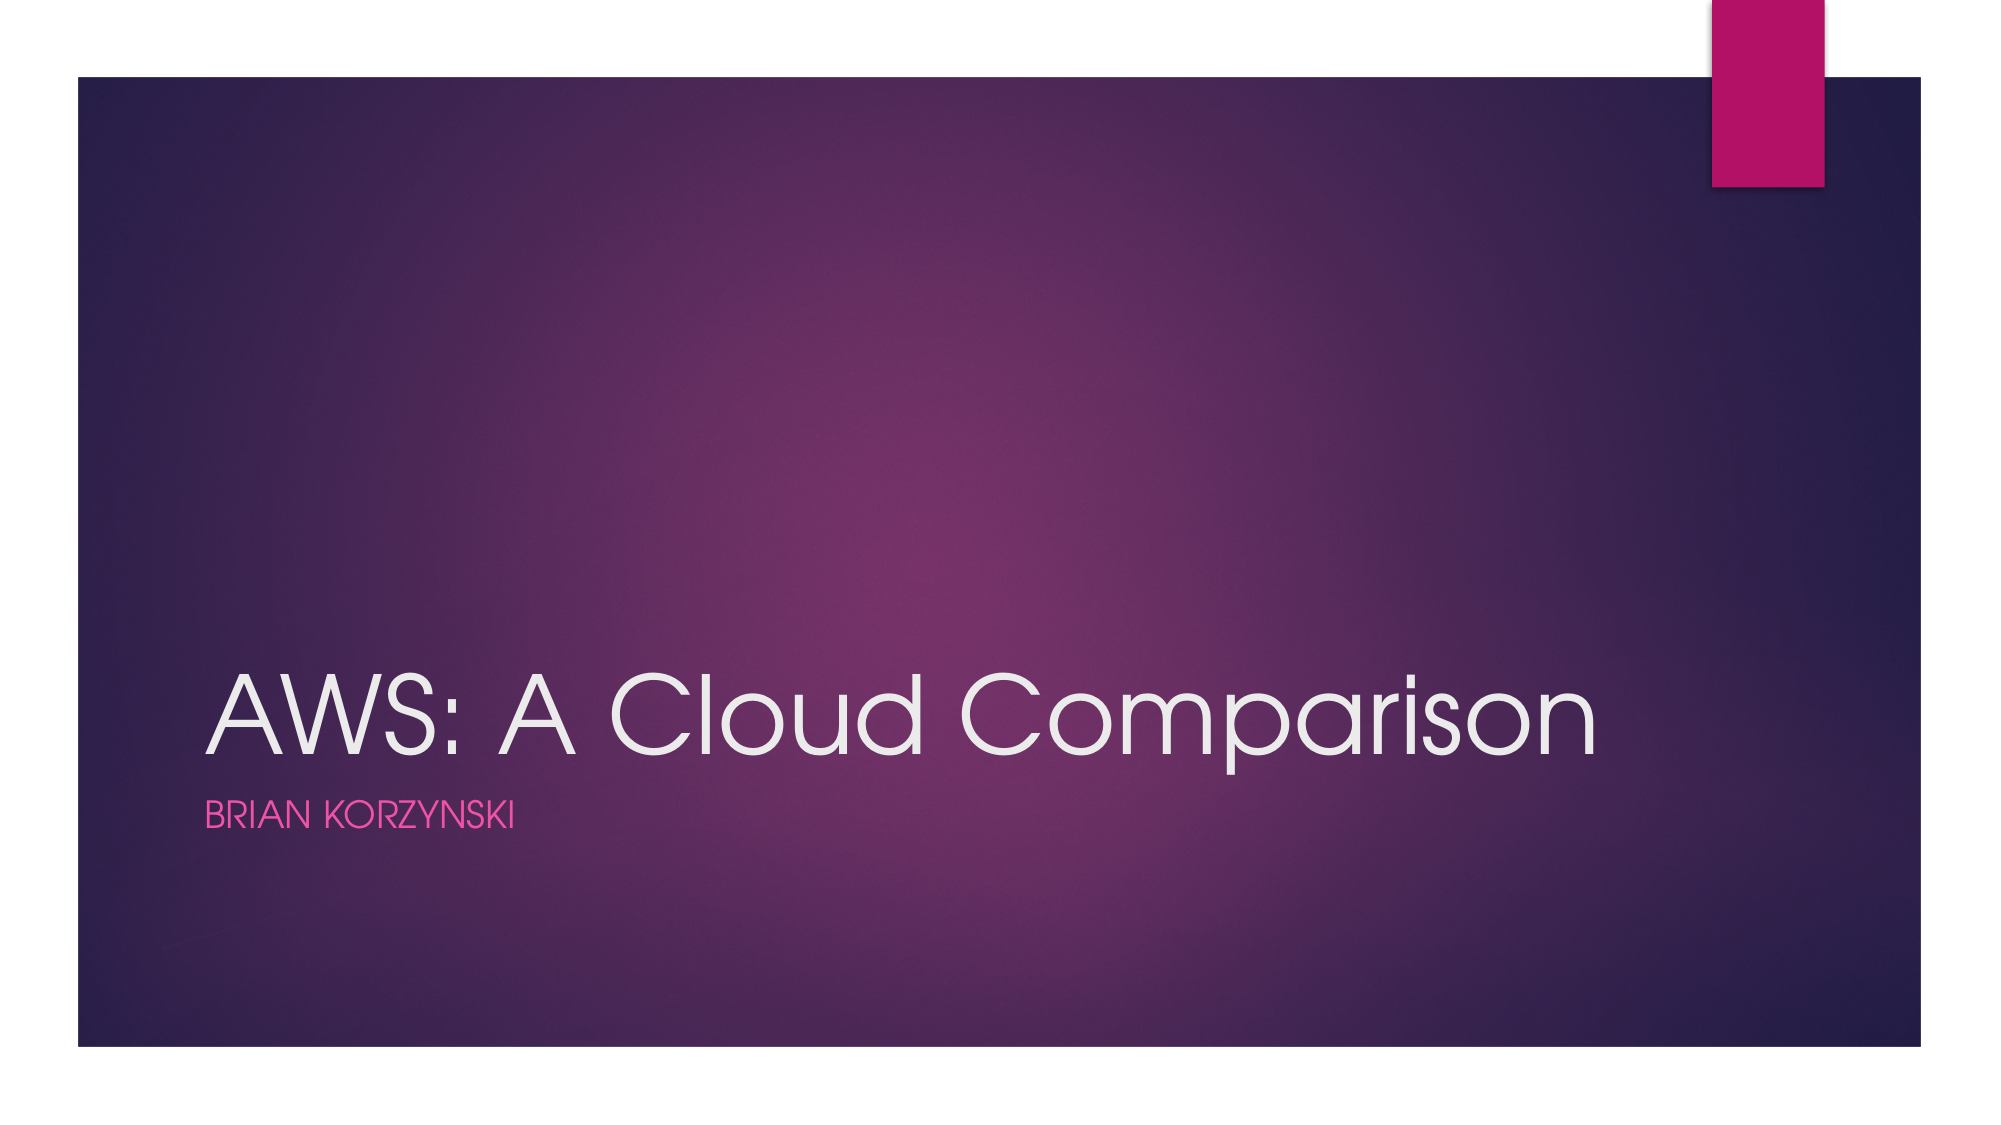

# AWS: A Cloud Comparison
Brian Korzynski